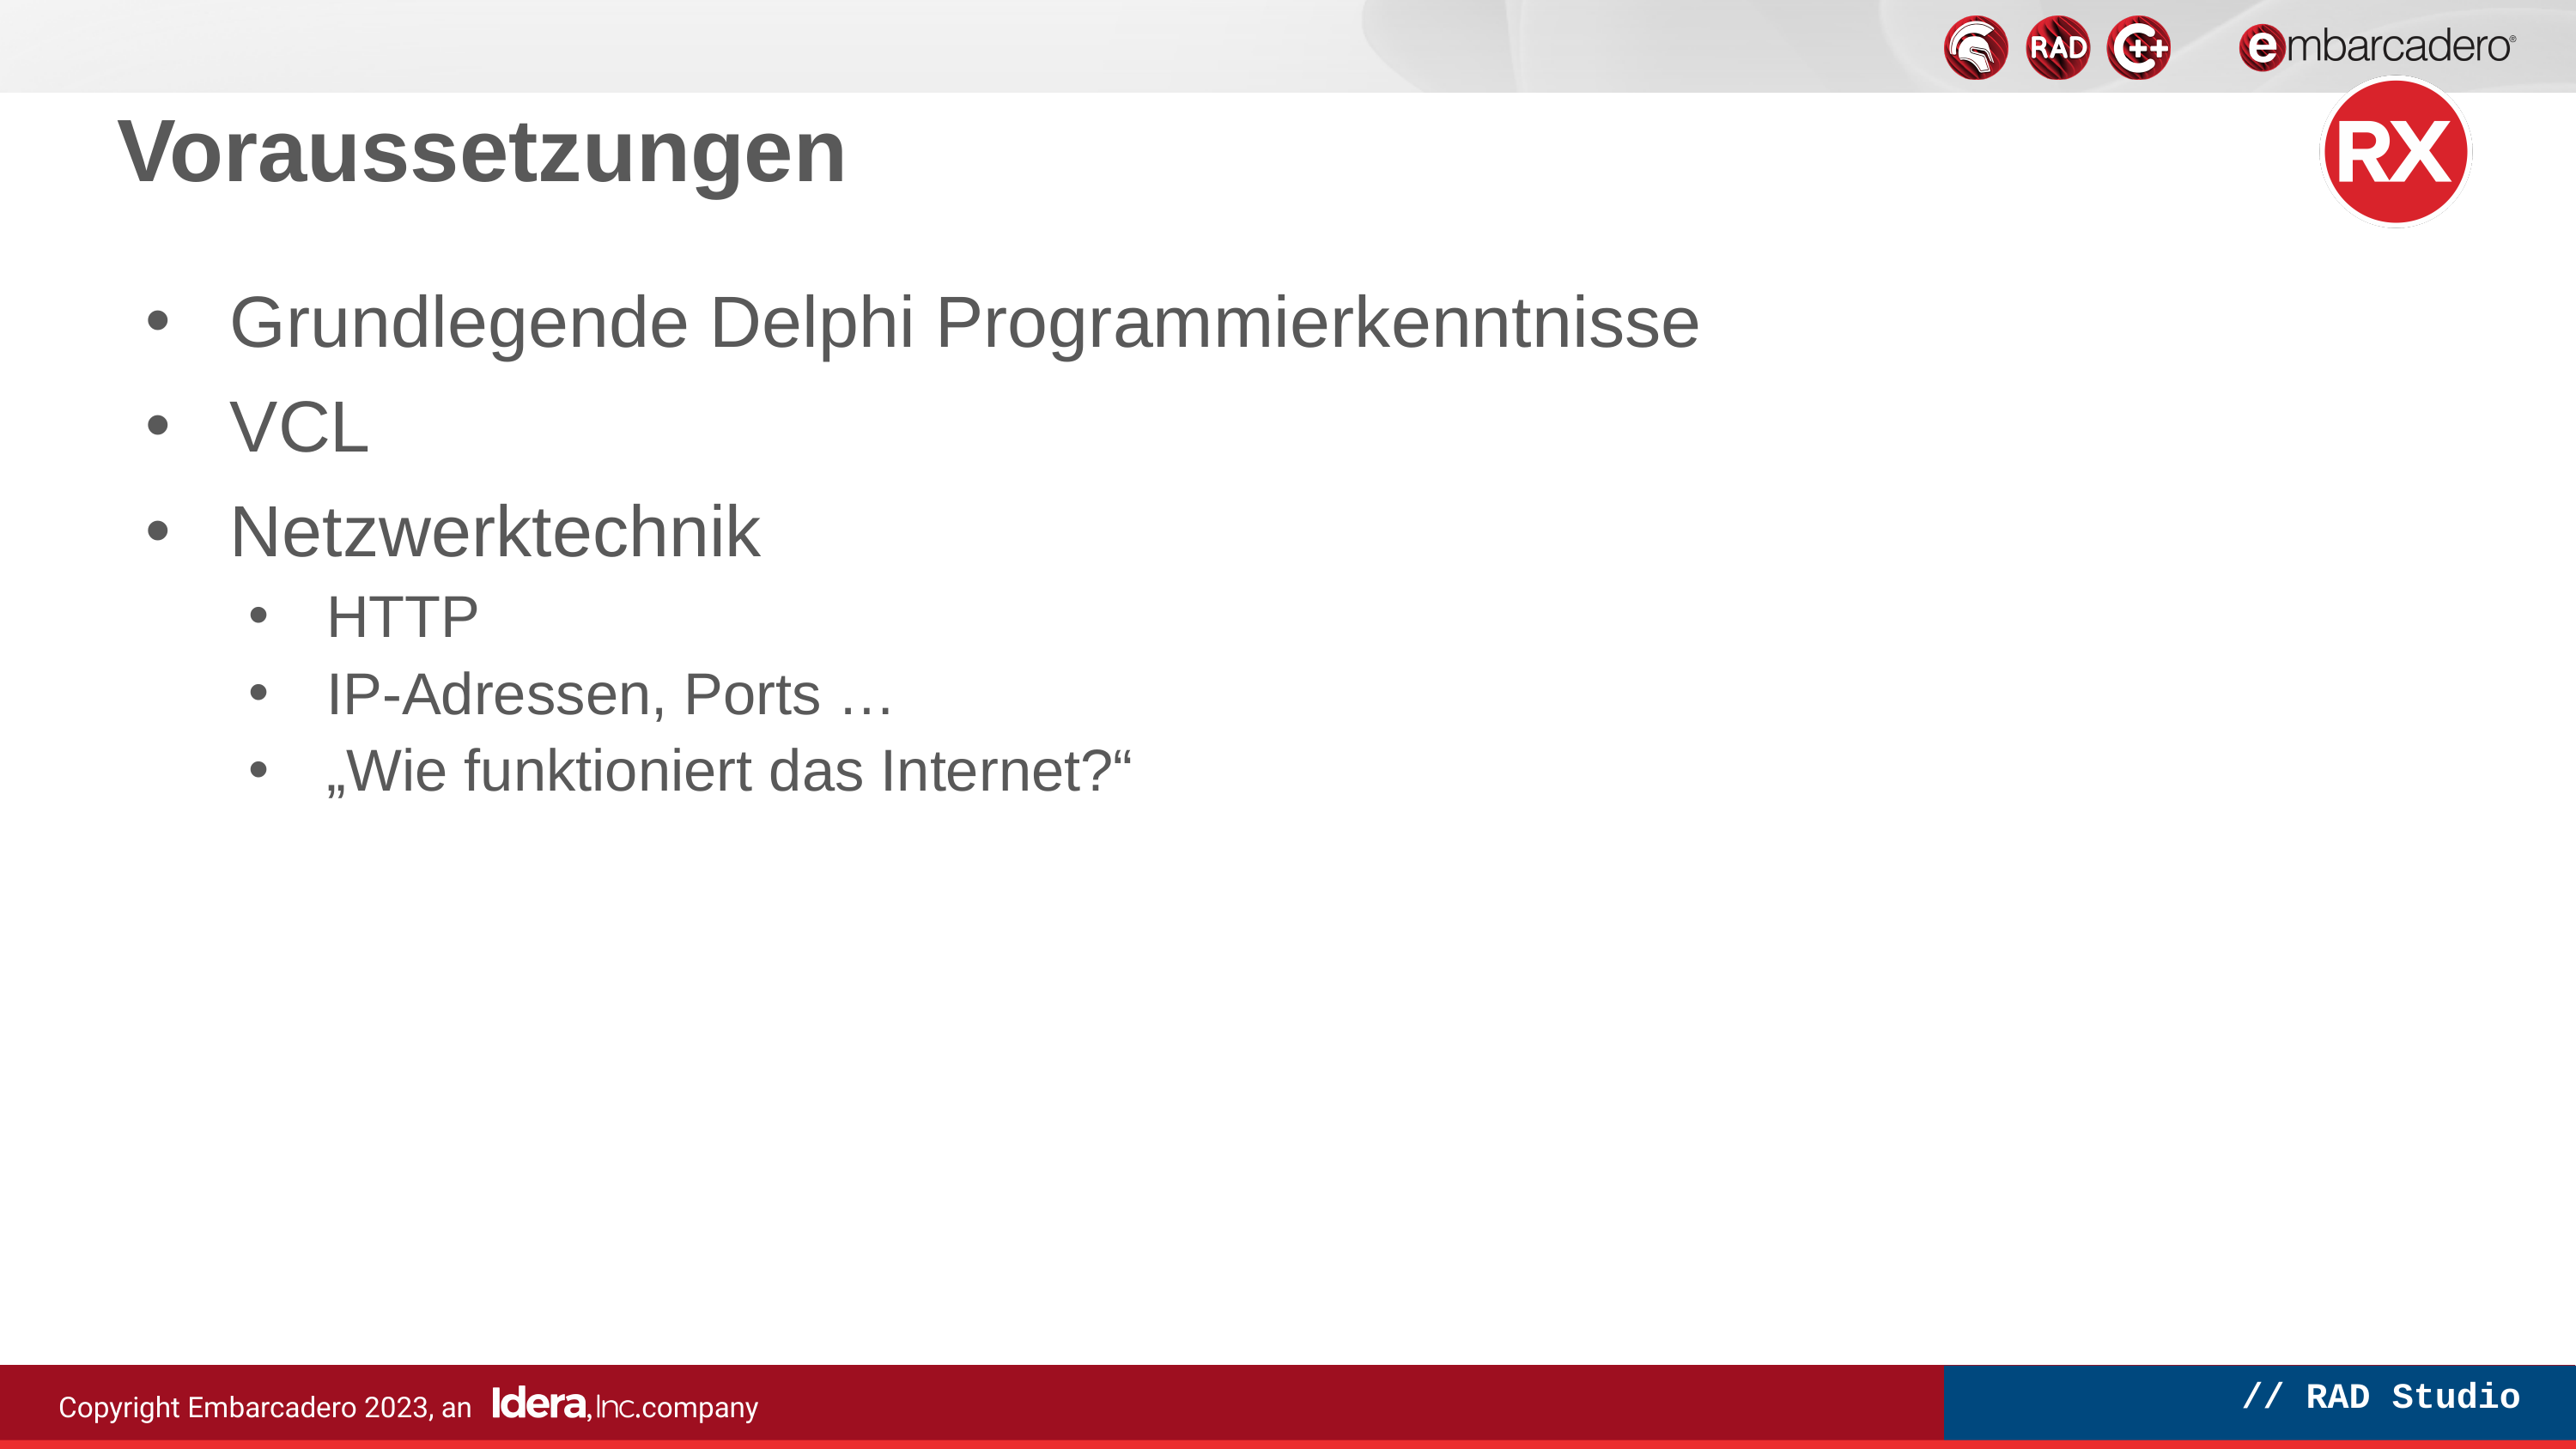

# Voraussetzungen
Grundlegende Delphi Programmierkenntnisse
VCL
Netzwerktechnik
HTTP
IP-Adressen, Ports …
„Wie funktioniert das Internet?“